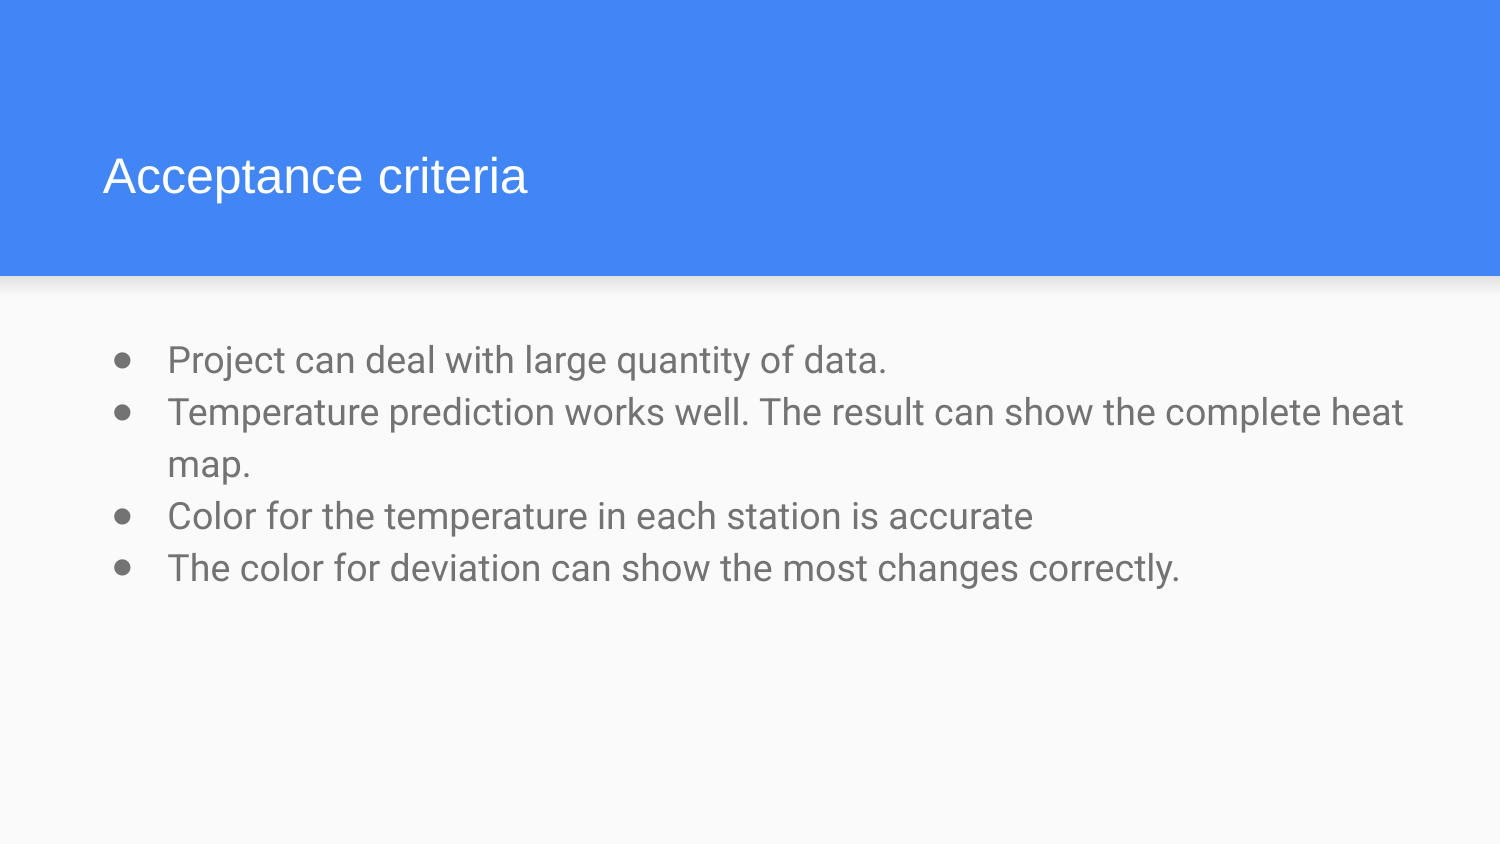

# Acceptance criteria
Project can deal with large quantity of data.
Temperature prediction works well. The result can show the complete heat map.
Color for the temperature in each station is accurate
The color for deviation can show the most changes correctly.